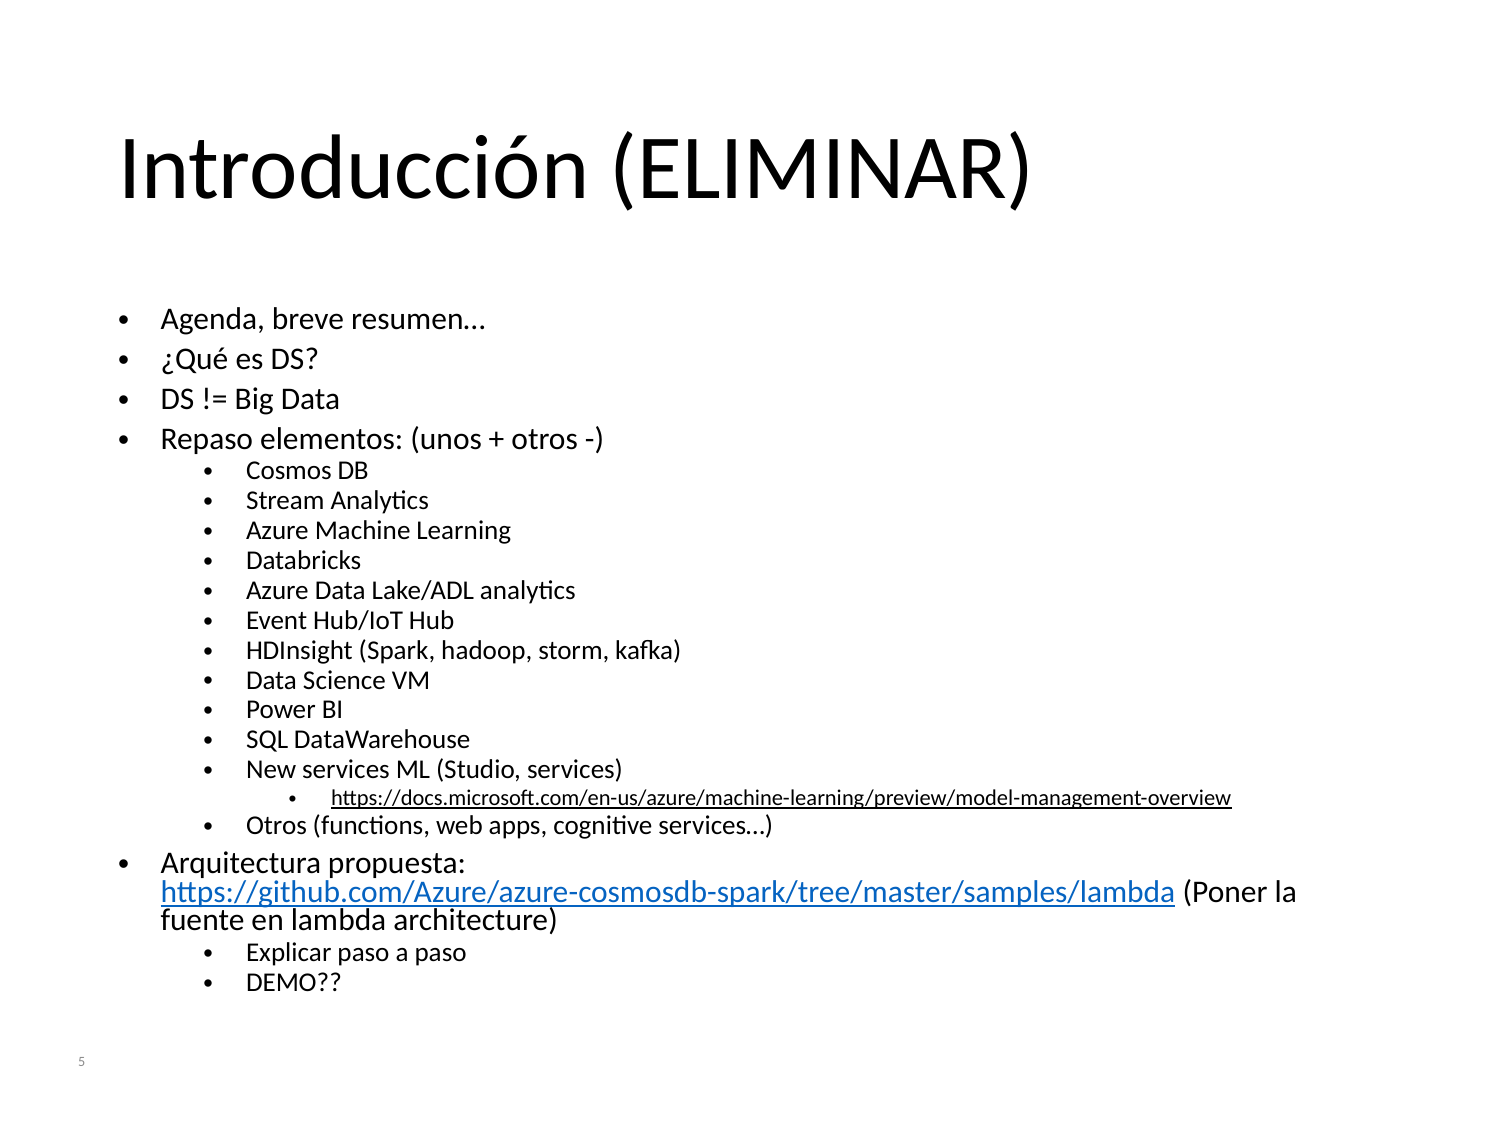

# Introducción (ELIMINAR)
Agenda, breve resumen…
¿Qué es DS?
DS != Big Data
Repaso elementos: (unos + otros -)
Cosmos DB
Stream Analytics
Azure Machine Learning
Databricks
Azure Data Lake/ADL analytics
Event Hub/IoT Hub
HDInsight (Spark, hadoop, storm, kafka)
Data Science VM
Power BI
SQL DataWarehouse
New services ML (Studio, services)
https://docs.microsoft.com/en-us/azure/machine-learning/preview/model-management-overview
Otros (functions, web apps, cognitive services…)
Arquitectura propuesta: https://github.com/Azure/azure-cosmosdb-spark/tree/master/samples/lambda (Poner la fuente en lambda architecture)
Explicar paso a paso
DEMO??

5